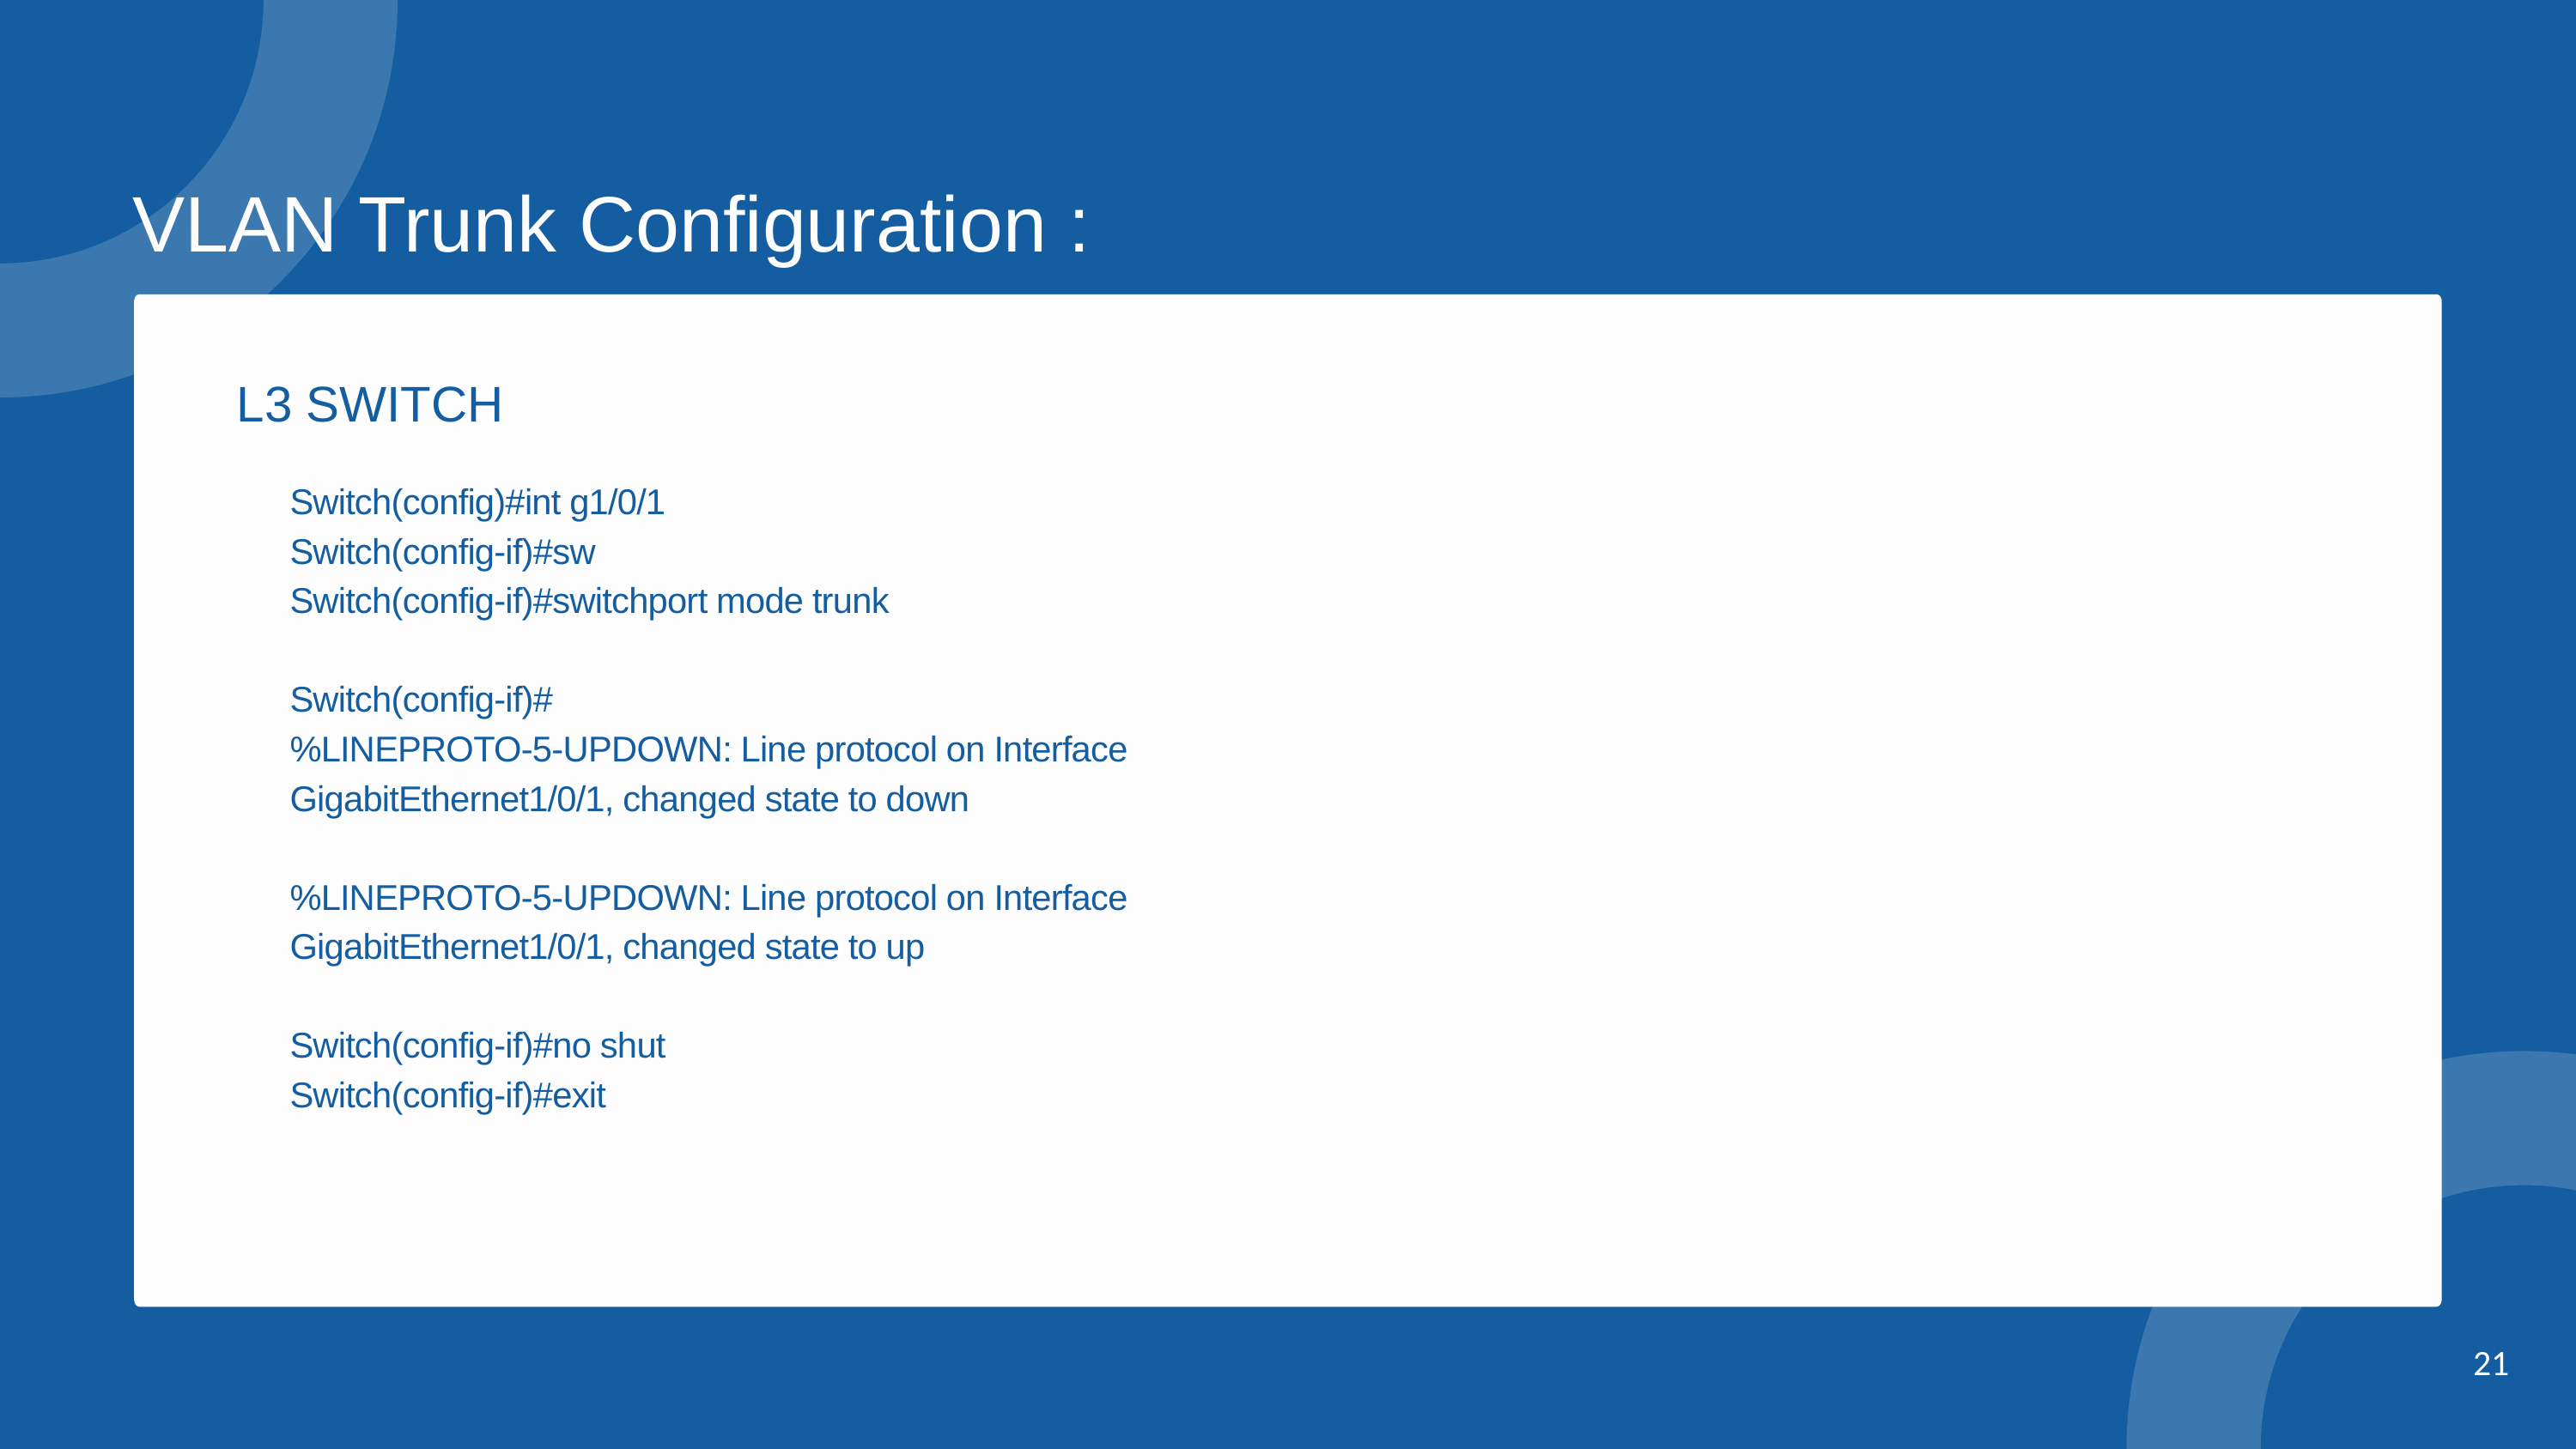

VLAN Trunk Configuration :

L3 SWITCH
Switch(config)#int g1/0/1
Switch(config-if)#sw
Switch(config-if)#switchport mode trunk

Switch(config-if)#
%LINEPROTO-5-UPDOWN: Line protocol on Interface GigabitEthernet1/0/1, changed state to down

%LINEPROTO-5-UPDOWN: Line protocol on Interface GigabitEthernet1/0/1, changed state to up

Switch(config-if)#no shut
Switch(config-if)#exit

21